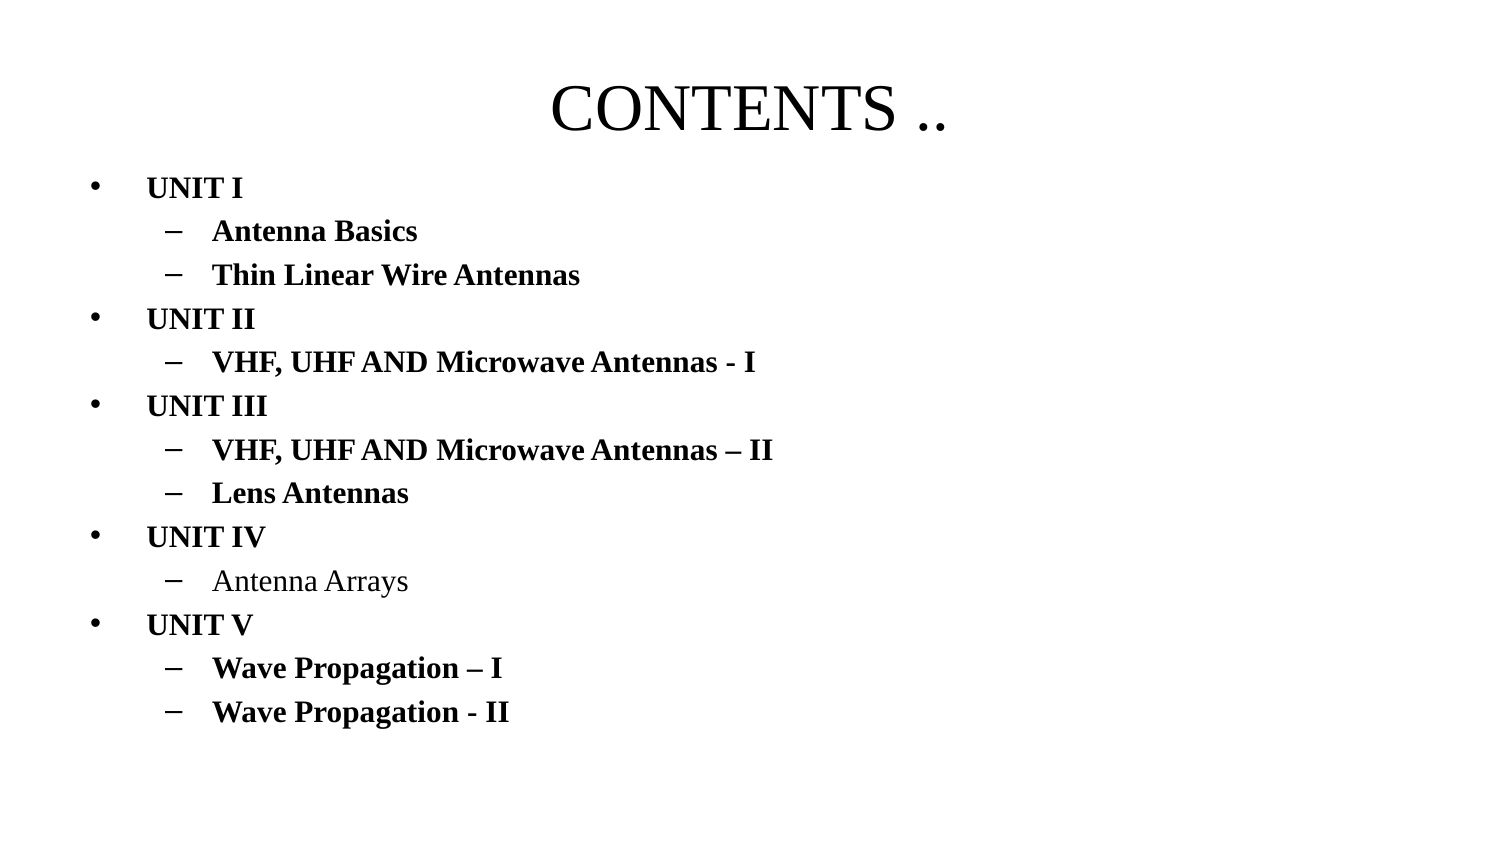

# CONTENTS ..
UNIT I
Antenna Basics
Thin Linear Wire Antennas
UNIT II
VHF, UHF AND Microwave Antennas - I
UNIT III
VHF, UHF AND Microwave Antennas – II
Lens Antennas
UNIT IV
Antenna Arrays
UNIT V
Wave Propagation – I
Wave Propagation - II